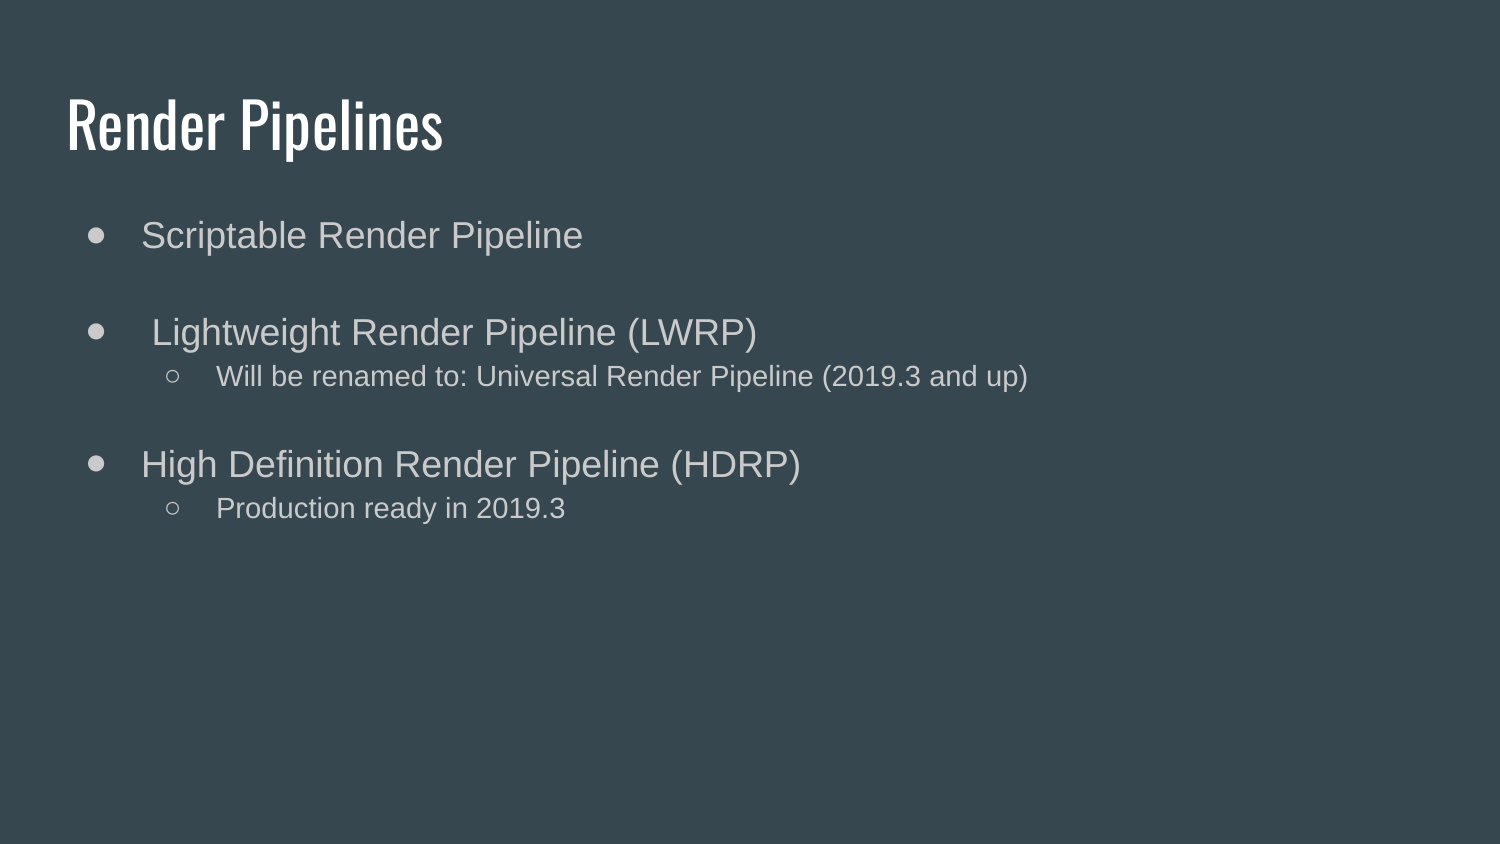

# Render Pipelines
Scriptable Render Pipeline
 Lightweight Render Pipeline (LWRP)
Will be renamed to: Universal Render Pipeline (2019.3 and up)
High Definition Render Pipeline (HDRP)
Production ready in 2019.3